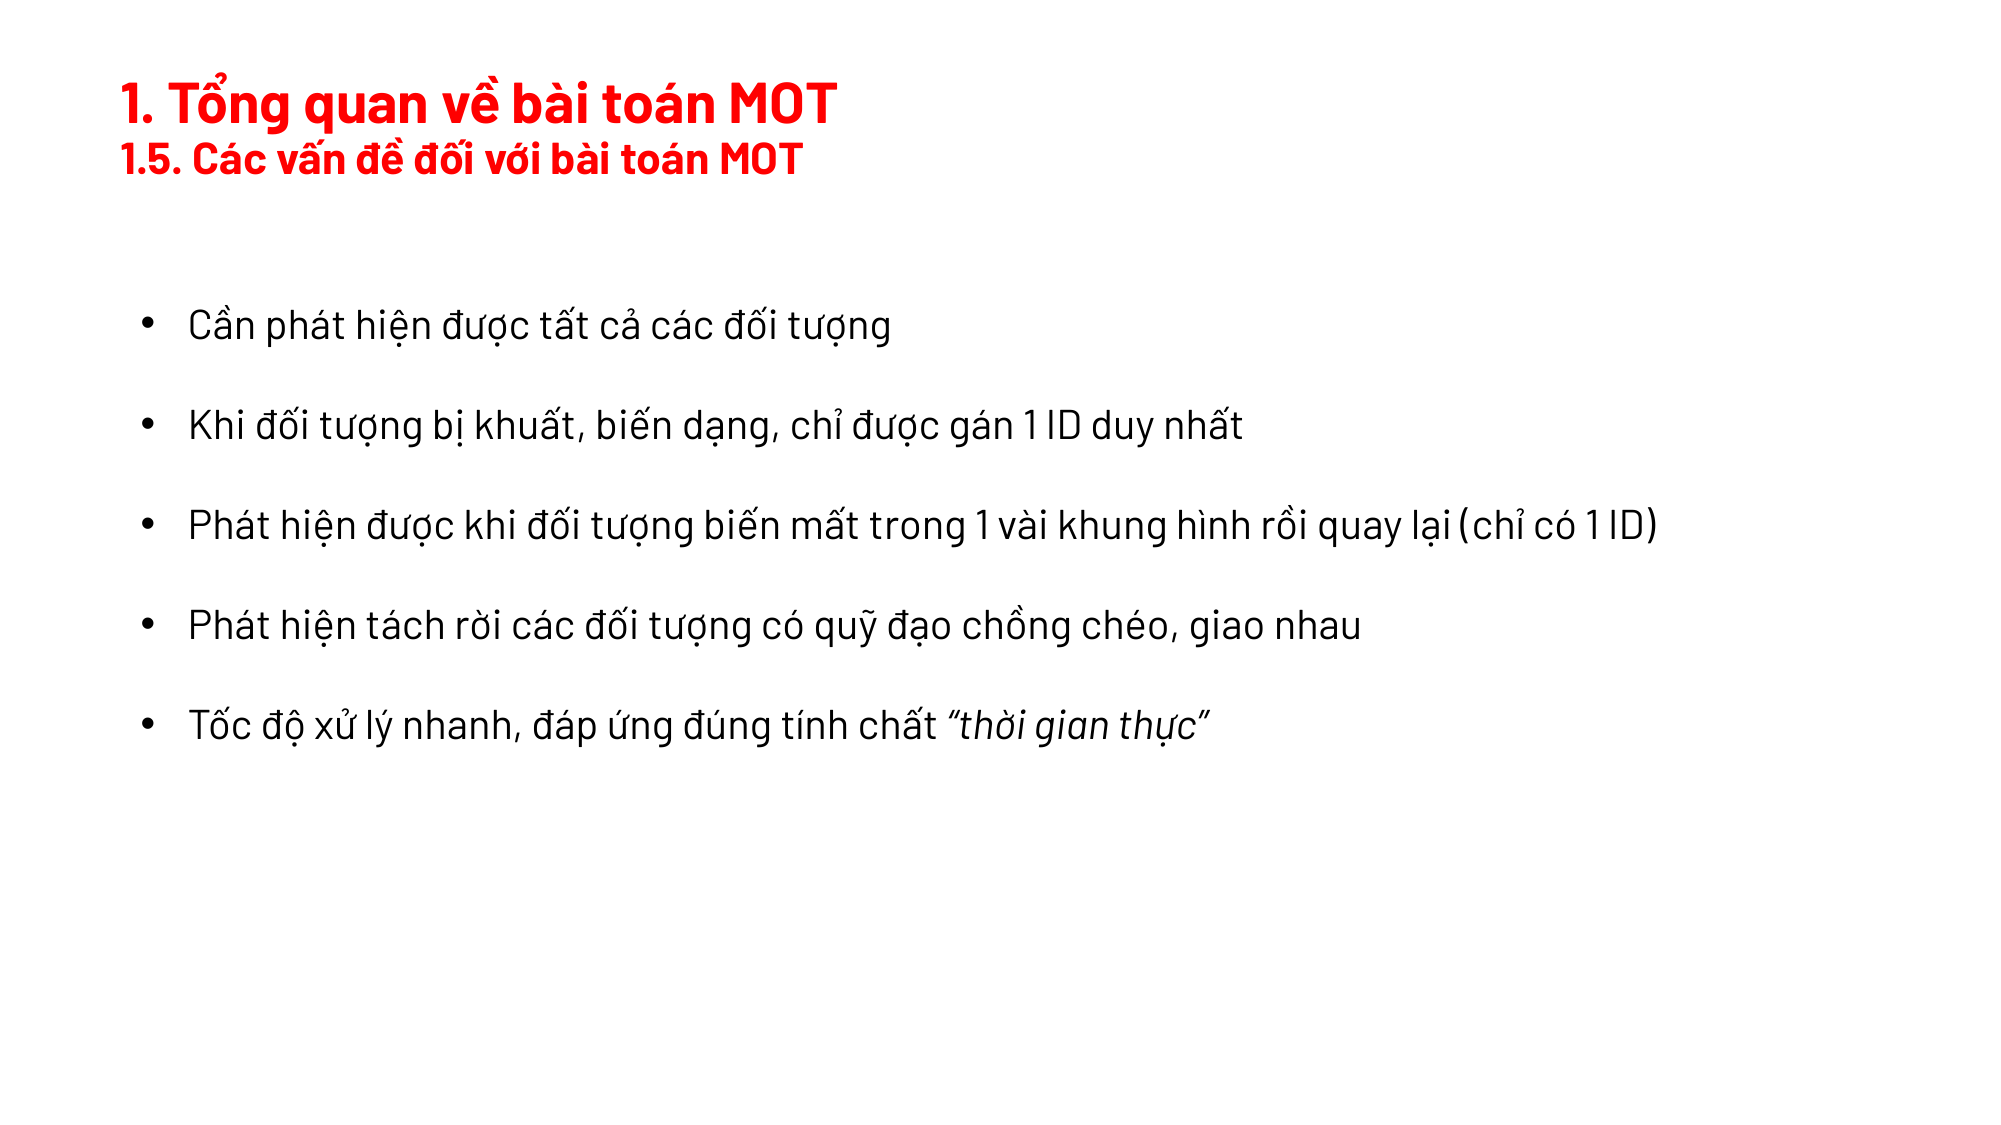

# 1. Tổng quan về bài toán MOT 1.5. Các vấn đề đối với bài toán MOT
Cần phát hiện được tất cả các đối tượng
Khi đối tượng bị khuất, biến dạng, chỉ được gán 1 ID duy nhất
Phát hiện được khi đối tượng biến mất trong 1 vài khung hình rồi quay lại (chỉ có 1 ID)
Phát hiện tách rời các đối tượng có quỹ đạo chồng chéo, giao nhau
Tốc độ xử lý nhanh, đáp ứng đúng tính chất “thời gian thực”